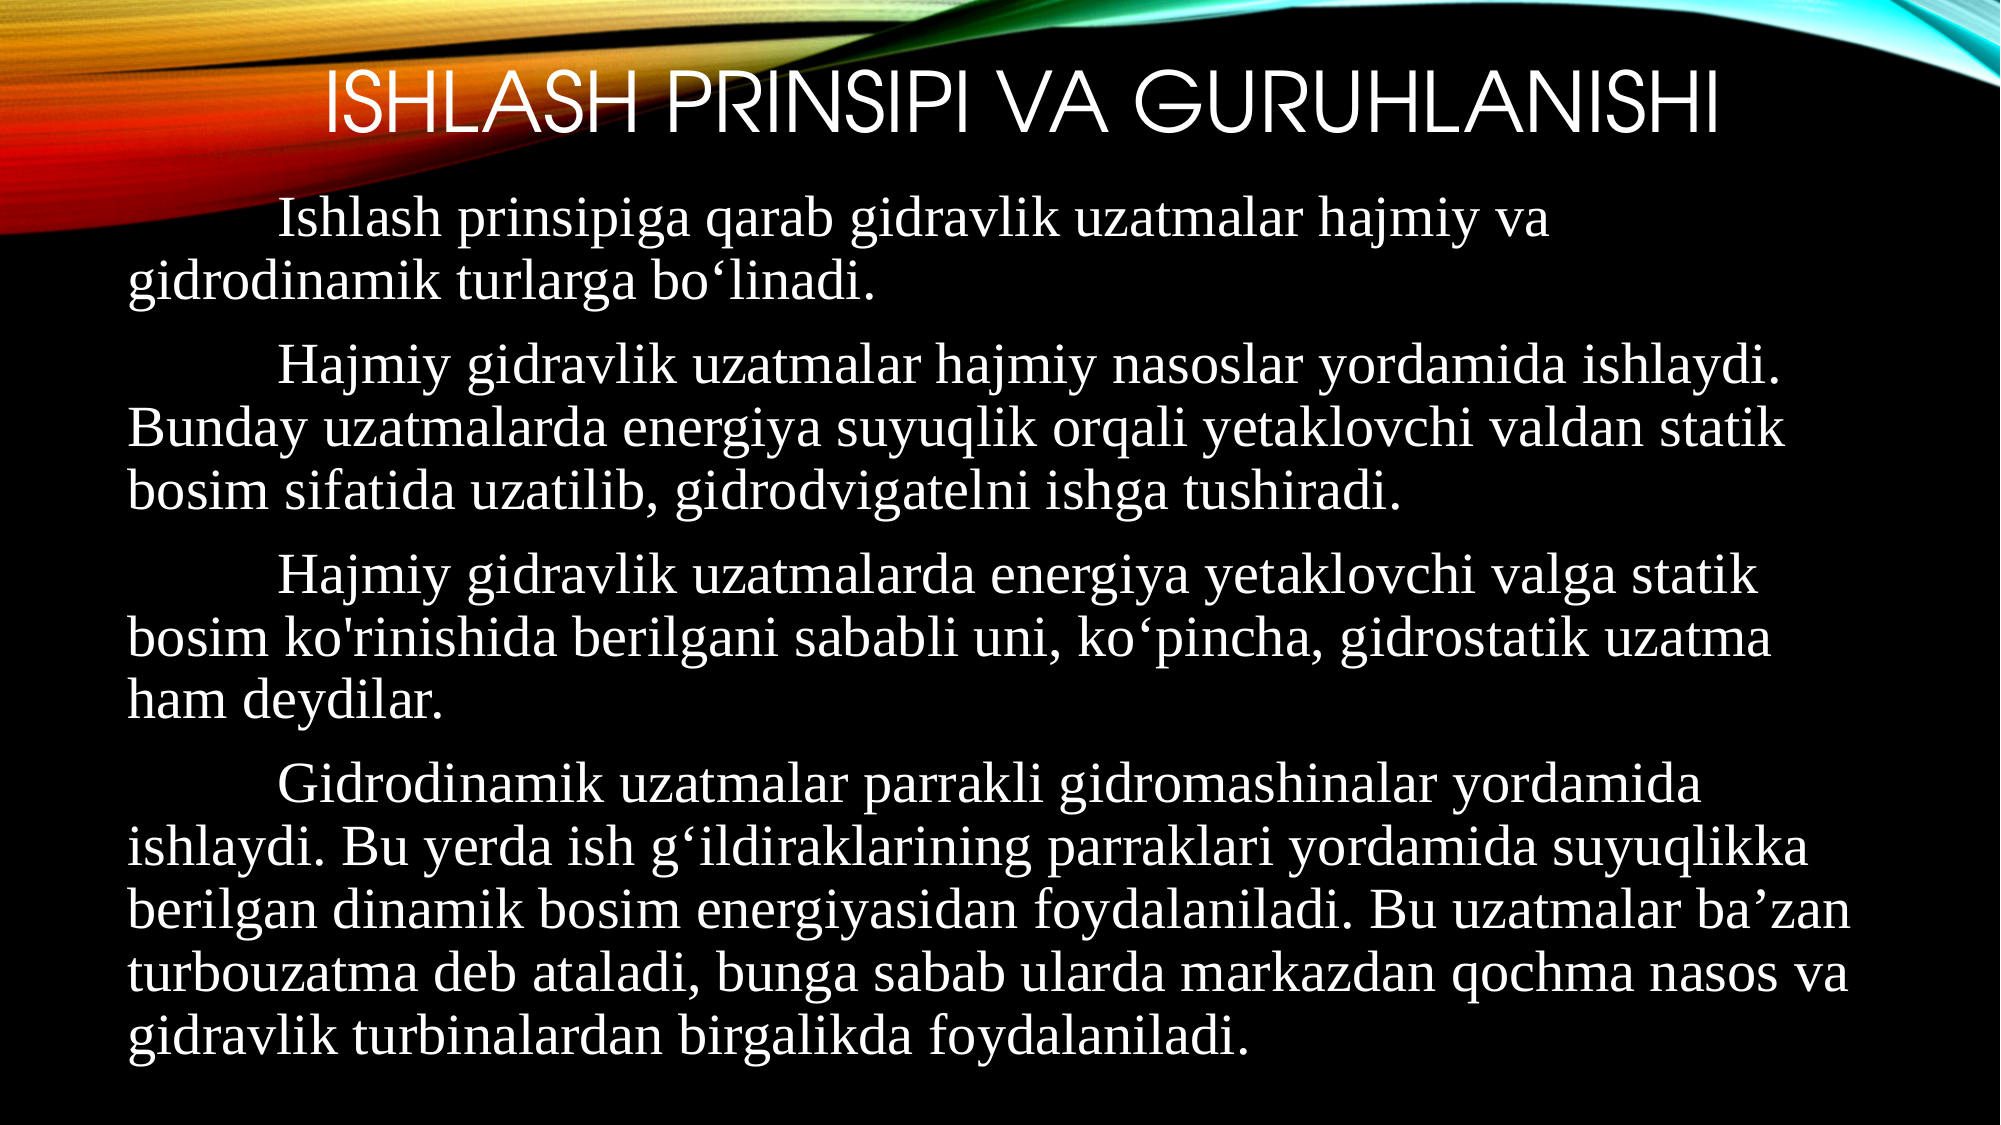

# Ishlash prinsipi va guruhlanishi
	Ishlash prinsipiga qarab gidravlik uzatmalar hajmiy va gidrodinamik turlarga bo‘linadi.
	Hajmiy gidravlik uzatmalar hajmiy nasoslar yordamida ishlaydi. Bunday uzatmalarda energiya suyuqlik orqali yetaklovchi valdan statik bosim sifatida uzatilib, gidrodvigatelni ishga tushiradi.
	Hajmiy gidravlik uzatmalarda energiya yetaklovchi valga statik bosim ko'rinishida berilgani sababli uni, ko‘pincha, gidrostatik uzatma ham deydilar.
	Gidrodinamik uzatmalar parrakli gidromashinalar yordamida ishlaydi. Bu yerda ish g‘ildiraklarining parraklari yordamida suyuqlikka berilgan dinamik bosim energiyasidan foydalaniladi. Bu uzatmalar ba’zan turbouzatma deb ataladi, bunga sabab ularda markazdan qochma nasos va gidravlik turbinalardan birgalikda foydalaniladi.